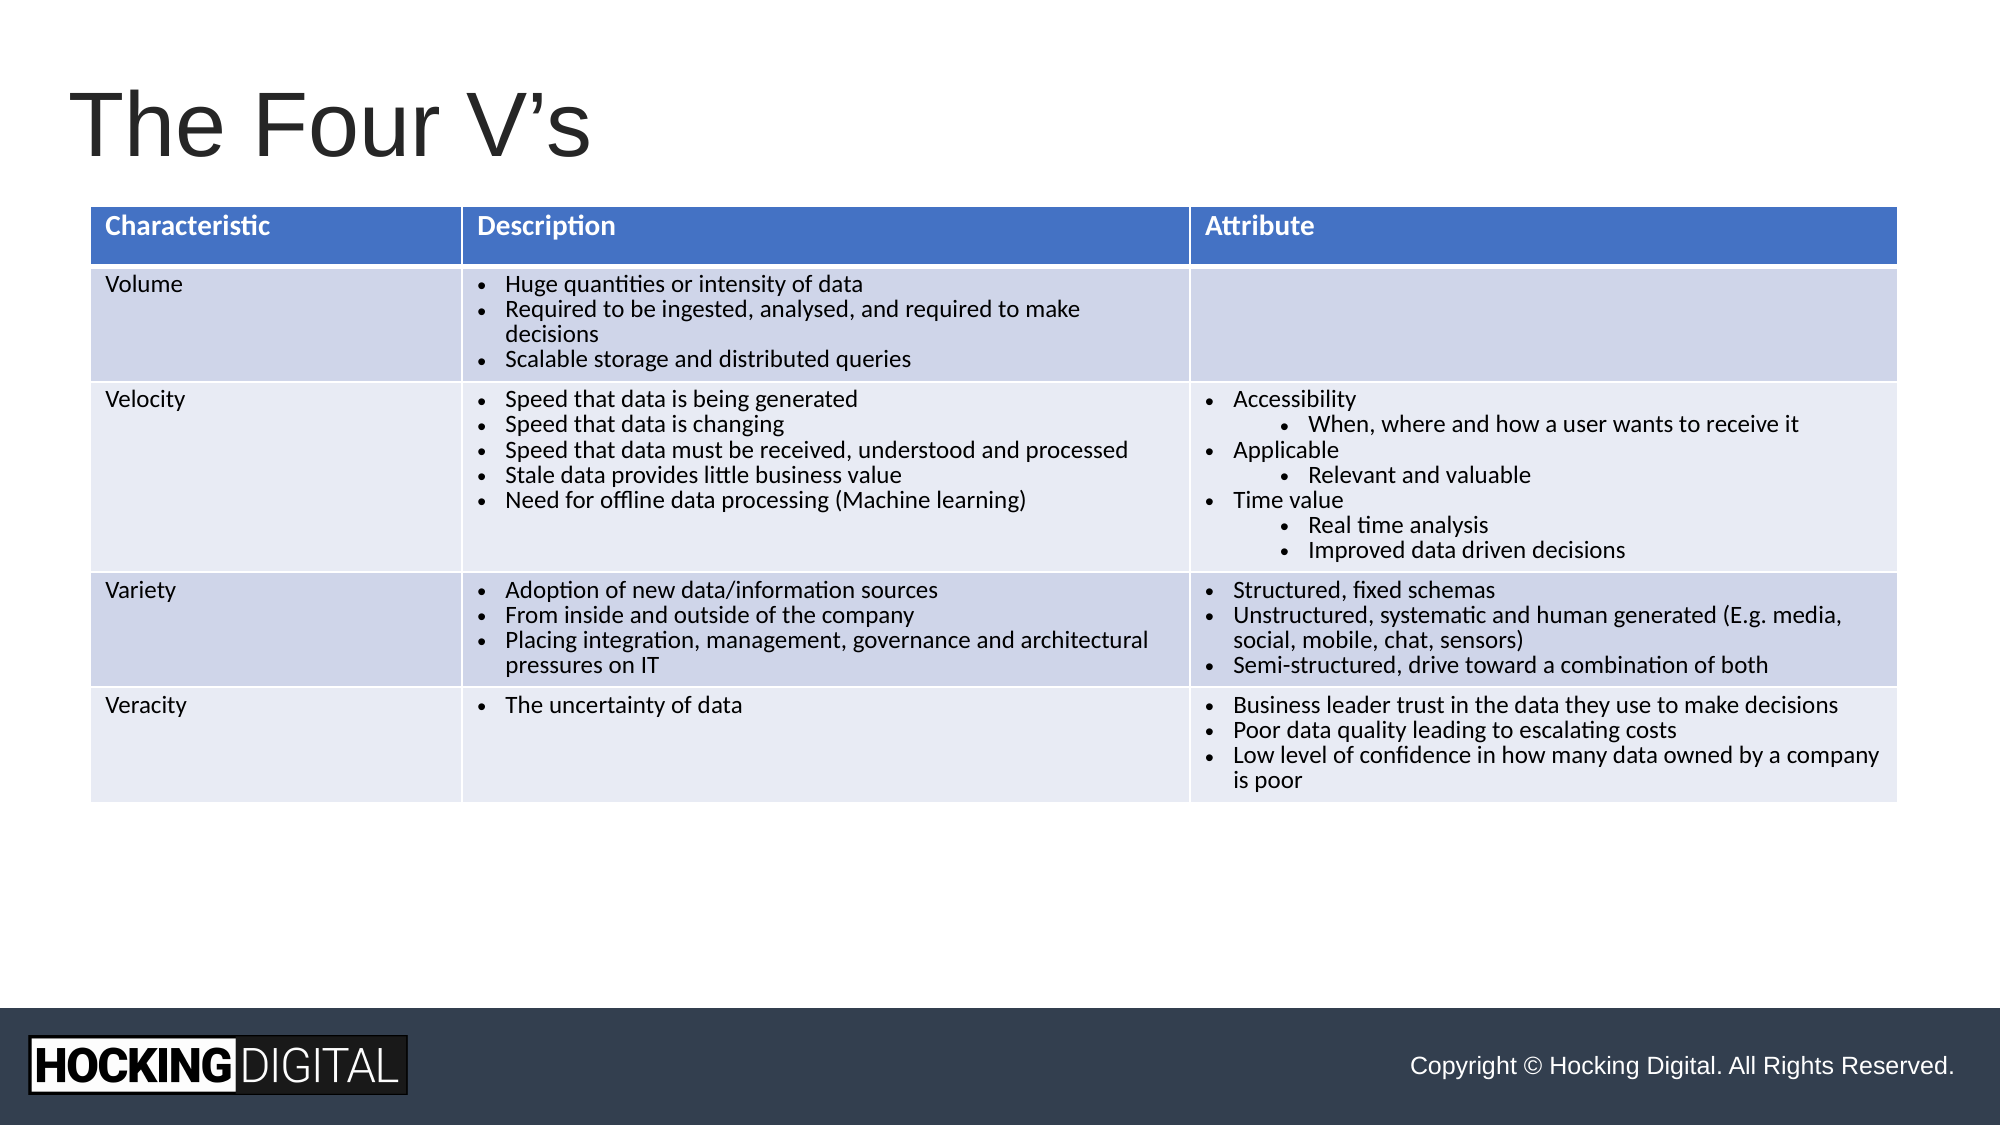

# The Four V’s
| Characteristic | Description | Attribute |
| --- | --- | --- |
| Volume | Huge quantities or intensity of data Required to be ingested, analysed, and required to make decisions Scalable storage and distributed queries |  |
| Velocity | Speed that data is being generated Speed that data is changing Speed that data must be received, understood and processed Stale data provides little business value Need for offline data processing (Machine learning) | Accessibility When, where and how a user wants to receive it Applicable Relevant and valuable Time value Real time analysis Improved data driven decisions |
| Variety | Adoption of new data/information sources From inside and outside of the company Placing integration, management, governance and architectural pressures on IT | Structured, fixed schemas Unstructured, systematic and human generated (E.g. media, social, mobile, chat, sensors) Semi-structured, drive toward a combination of both |
| Veracity | The uncertainty of data | Business leader trust in the data they use to make decisions Poor data quality leading to escalating costs Low level of confidence in how many data owned by a company is poor |